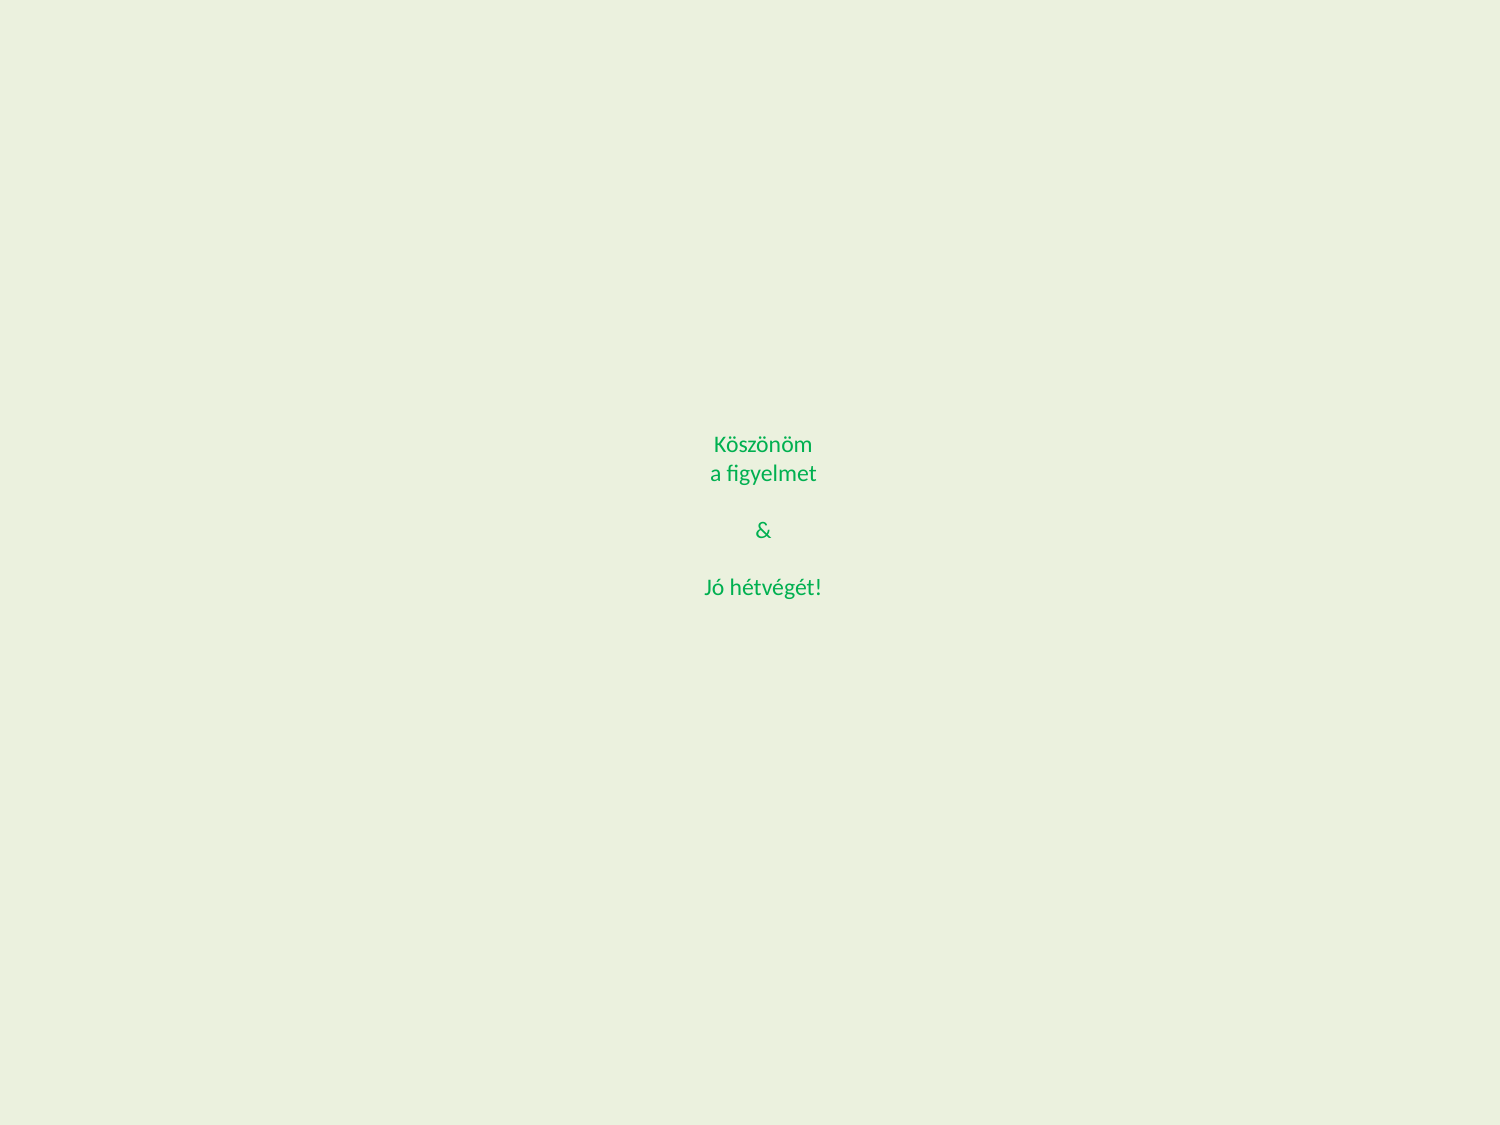

# Köszönöm a figyelmet & Jó hétvégét!